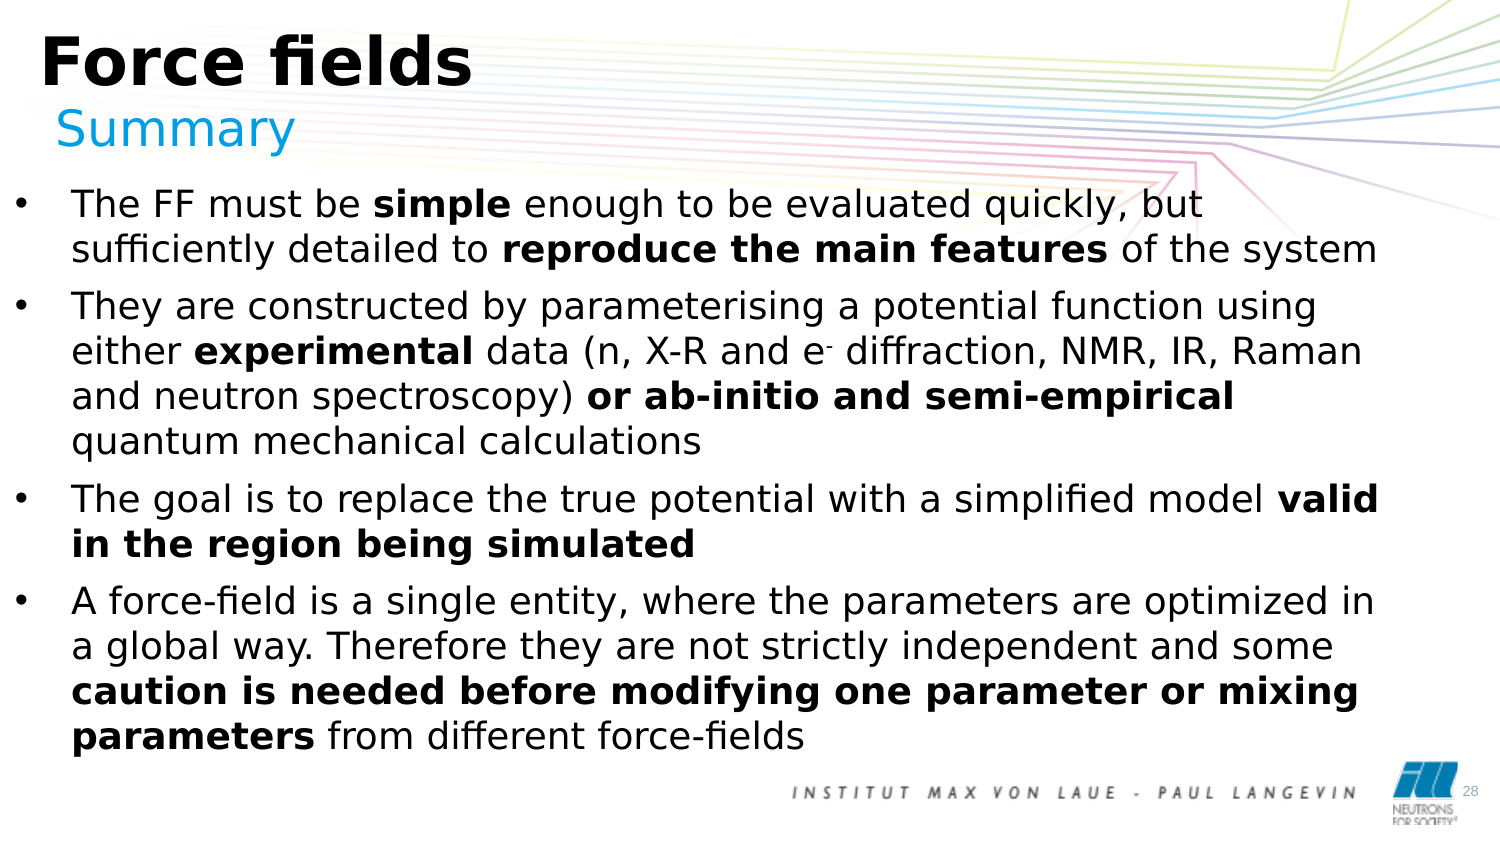

Force fields
 Summary
The FF must be simple enough to be evaluated quickly, but sufficiently detailed to reproduce the main features of the system
They are constructed by parameterising a potential function using either experimental data (n, X-R and e- diffraction, NMR, IR, Raman and neutron spectroscopy) or ab-initio and semi-empirical quantum mechanical calculations
The goal is to replace the true potential with a simplified model valid in the region being simulated
A force-field is a single entity, where the parameters are optimized in a global way. Therefore they are not strictly independent and some caution is needed before modifying one parameter or mixing parameters from different force-fields